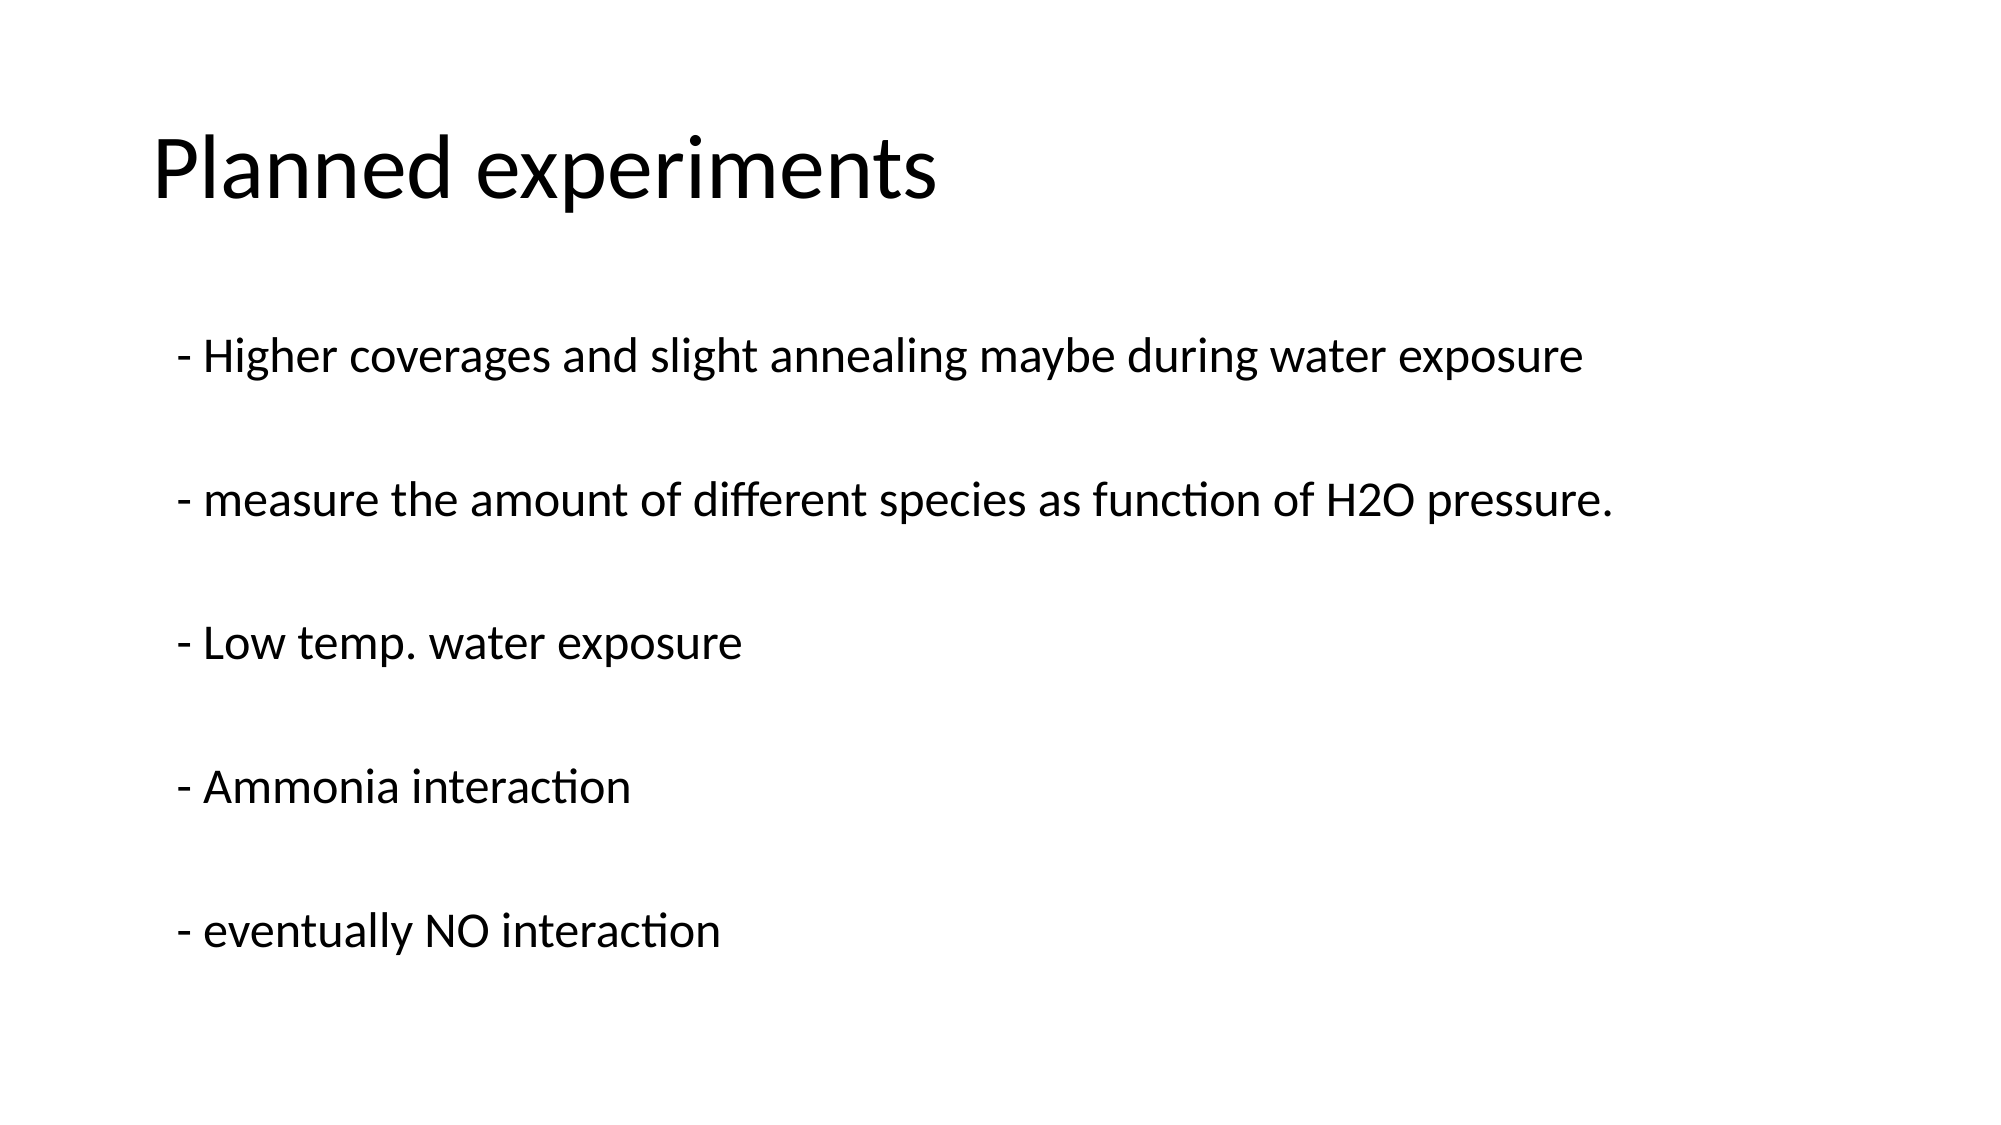

# Planned experiments
- Higher coverages and slight annealing maybe during water exposure

- measure the amount of different species as function of H2O pressure.

- Low temp. water exposure

- Ammonia interaction

- eventually NO interaction